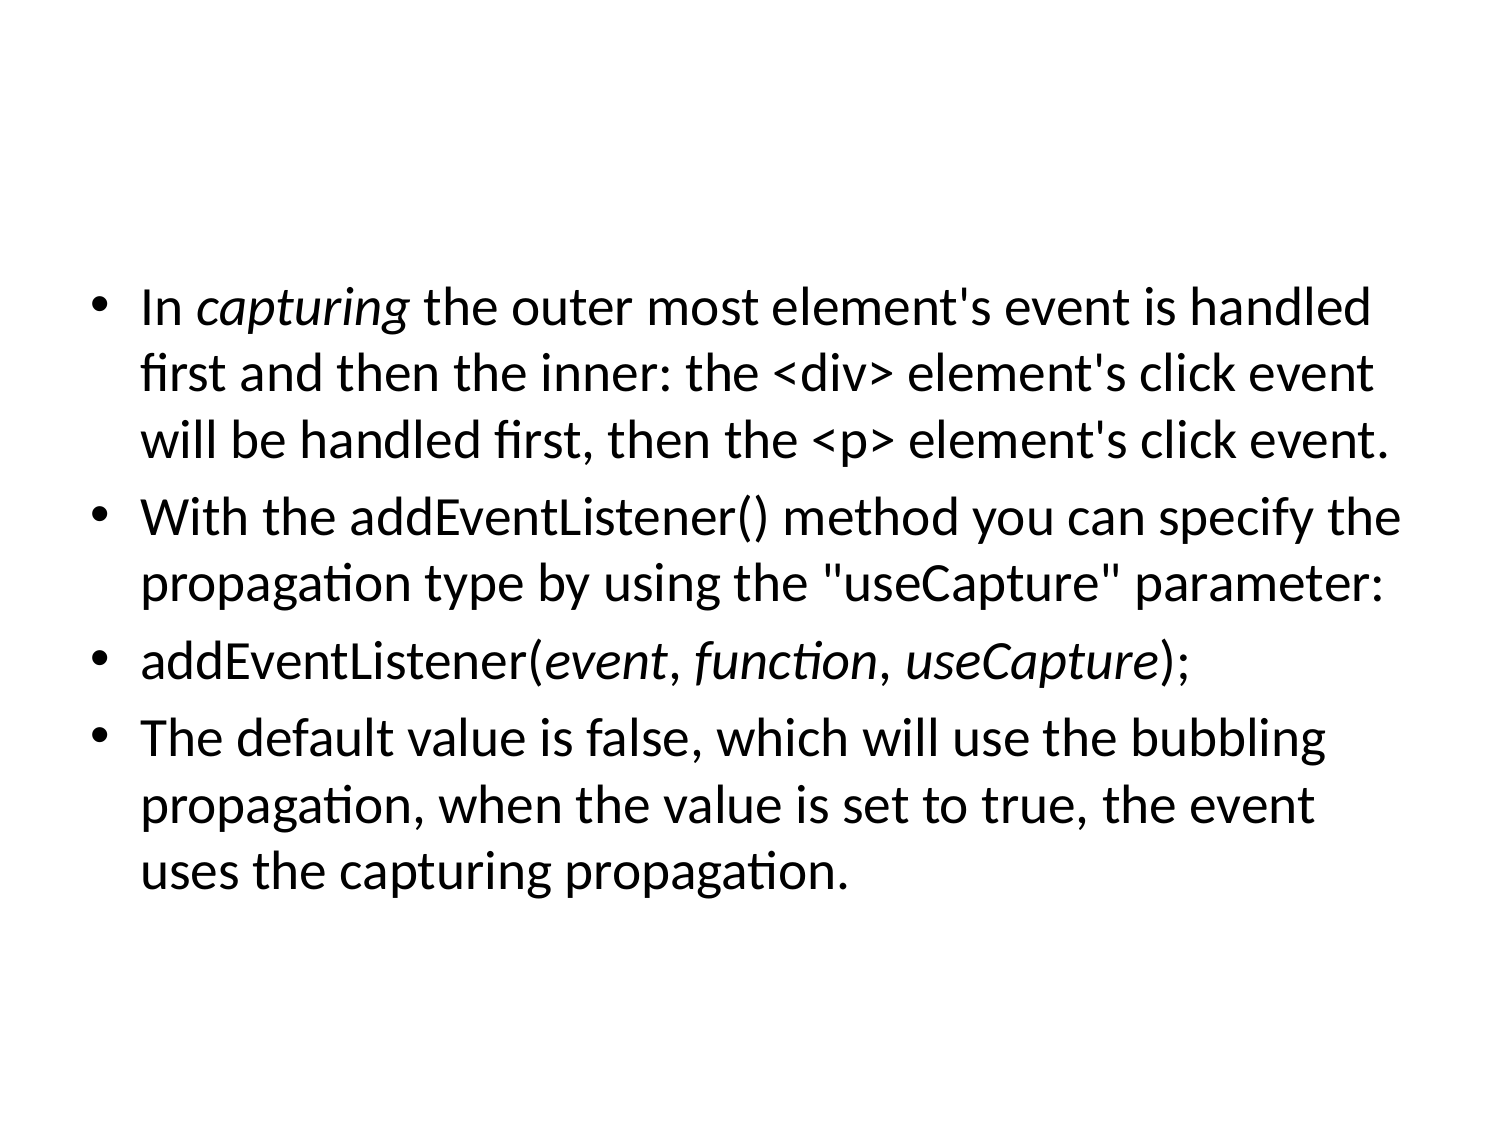

#
In capturing the outer most element's event is handled first and then the inner: the <div> element's click event will be handled first, then the <p> element's click event.
With the addEventListener() method you can specify the propagation type by using the "useCapture" parameter:
addEventListener(event, function, useCapture);
The default value is false, which will use the bubbling propagation, when the value is set to true, the event uses the capturing propagation.